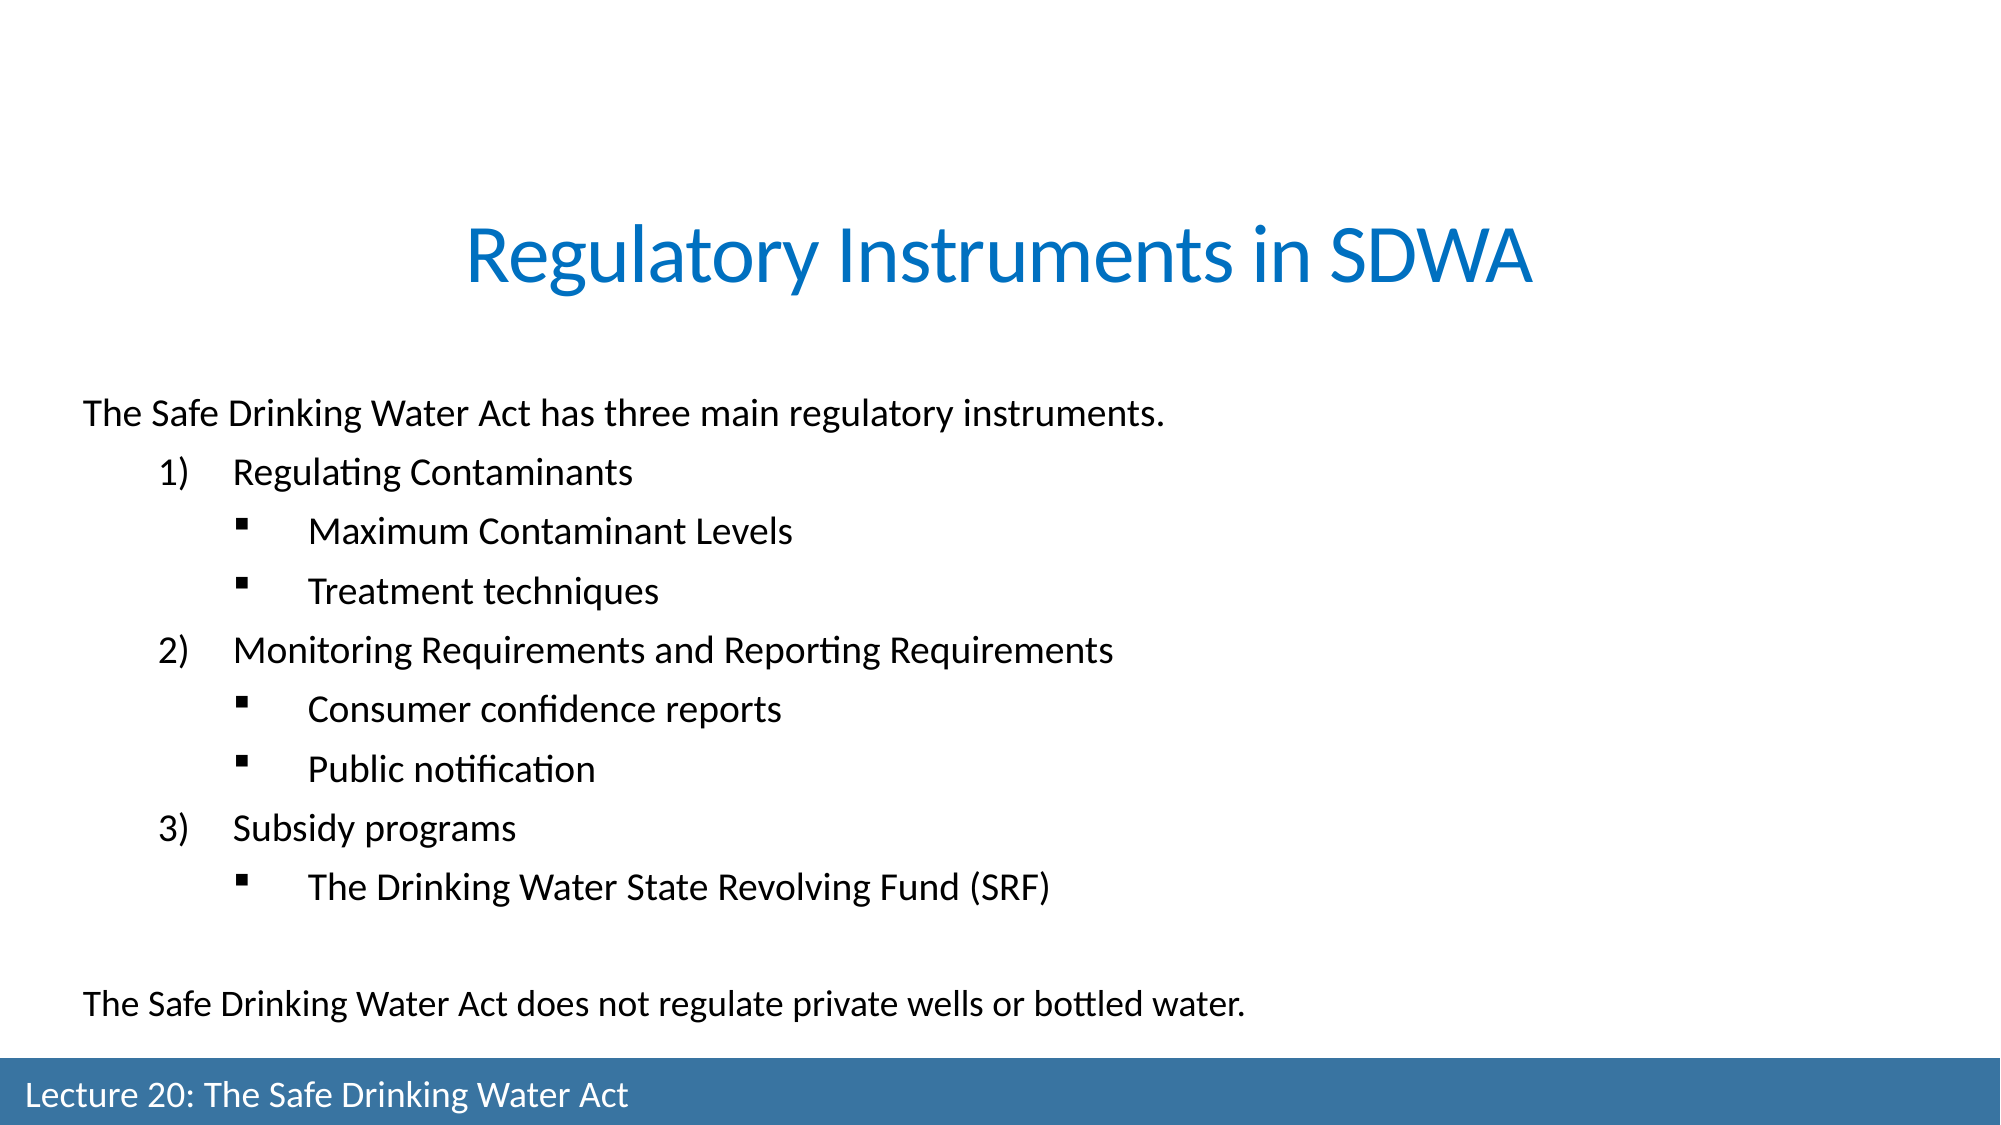

Regulatory Instruments in SDWA
The Safe Drinking Water Act has three main regulatory instruments.
Regulating Contaminants
Maximum Contaminant Levels
Treatment techniques
Monitoring Requirements and Reporting Requirements
Consumer confidence reports
Public notification
Subsidy programs
The Drinking Water State Revolving Fund (SRF)

The Safe Drinking Water Act does not regulate private wells or bottled water.